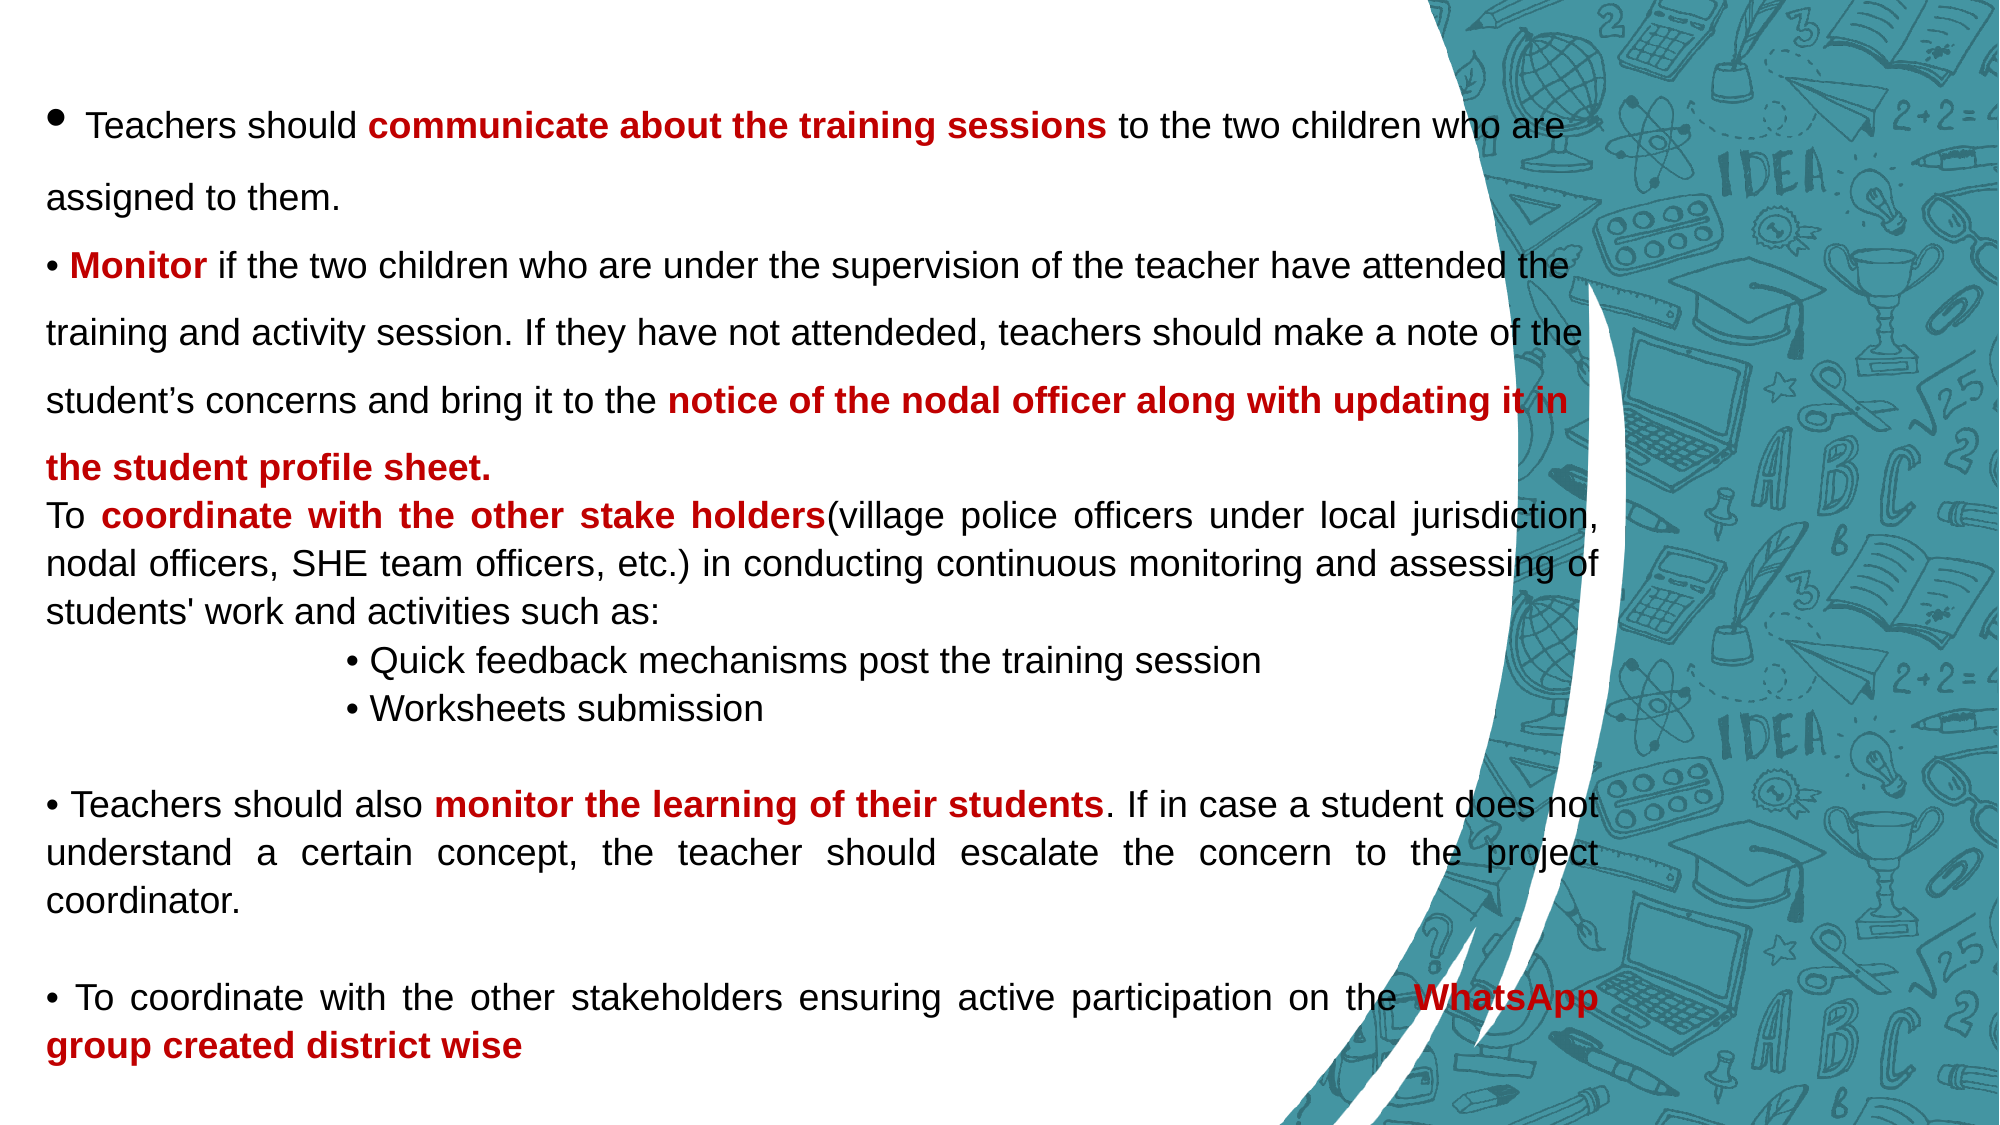

• Teachers should communicate about the training sessions to the two children who are assigned to them.
• Monitor if the two children who are under the supervision of the teacher have attended the training and activity session. If they have not attendeded, teachers should make a note of the student’s concerns and bring it to the notice of the nodal officer along with updating it in the student profile sheet.
To coordinate with the other stake holders(village police officers under local jurisdiction, nodal officers, SHE team officers, etc.) in conducting continuous monitoring and assessing of students' work and activities such as:
• Quick feedback mechanisms post the training session
• Worksheets submission

• Teachers should also monitor the learning of their students. If in case a student does not understand a certain concept, the teacher should escalate the concern to the project coordinator.

• To coordinate with the other stakeholders ensuring active participation on the WhatsApp group created district wise